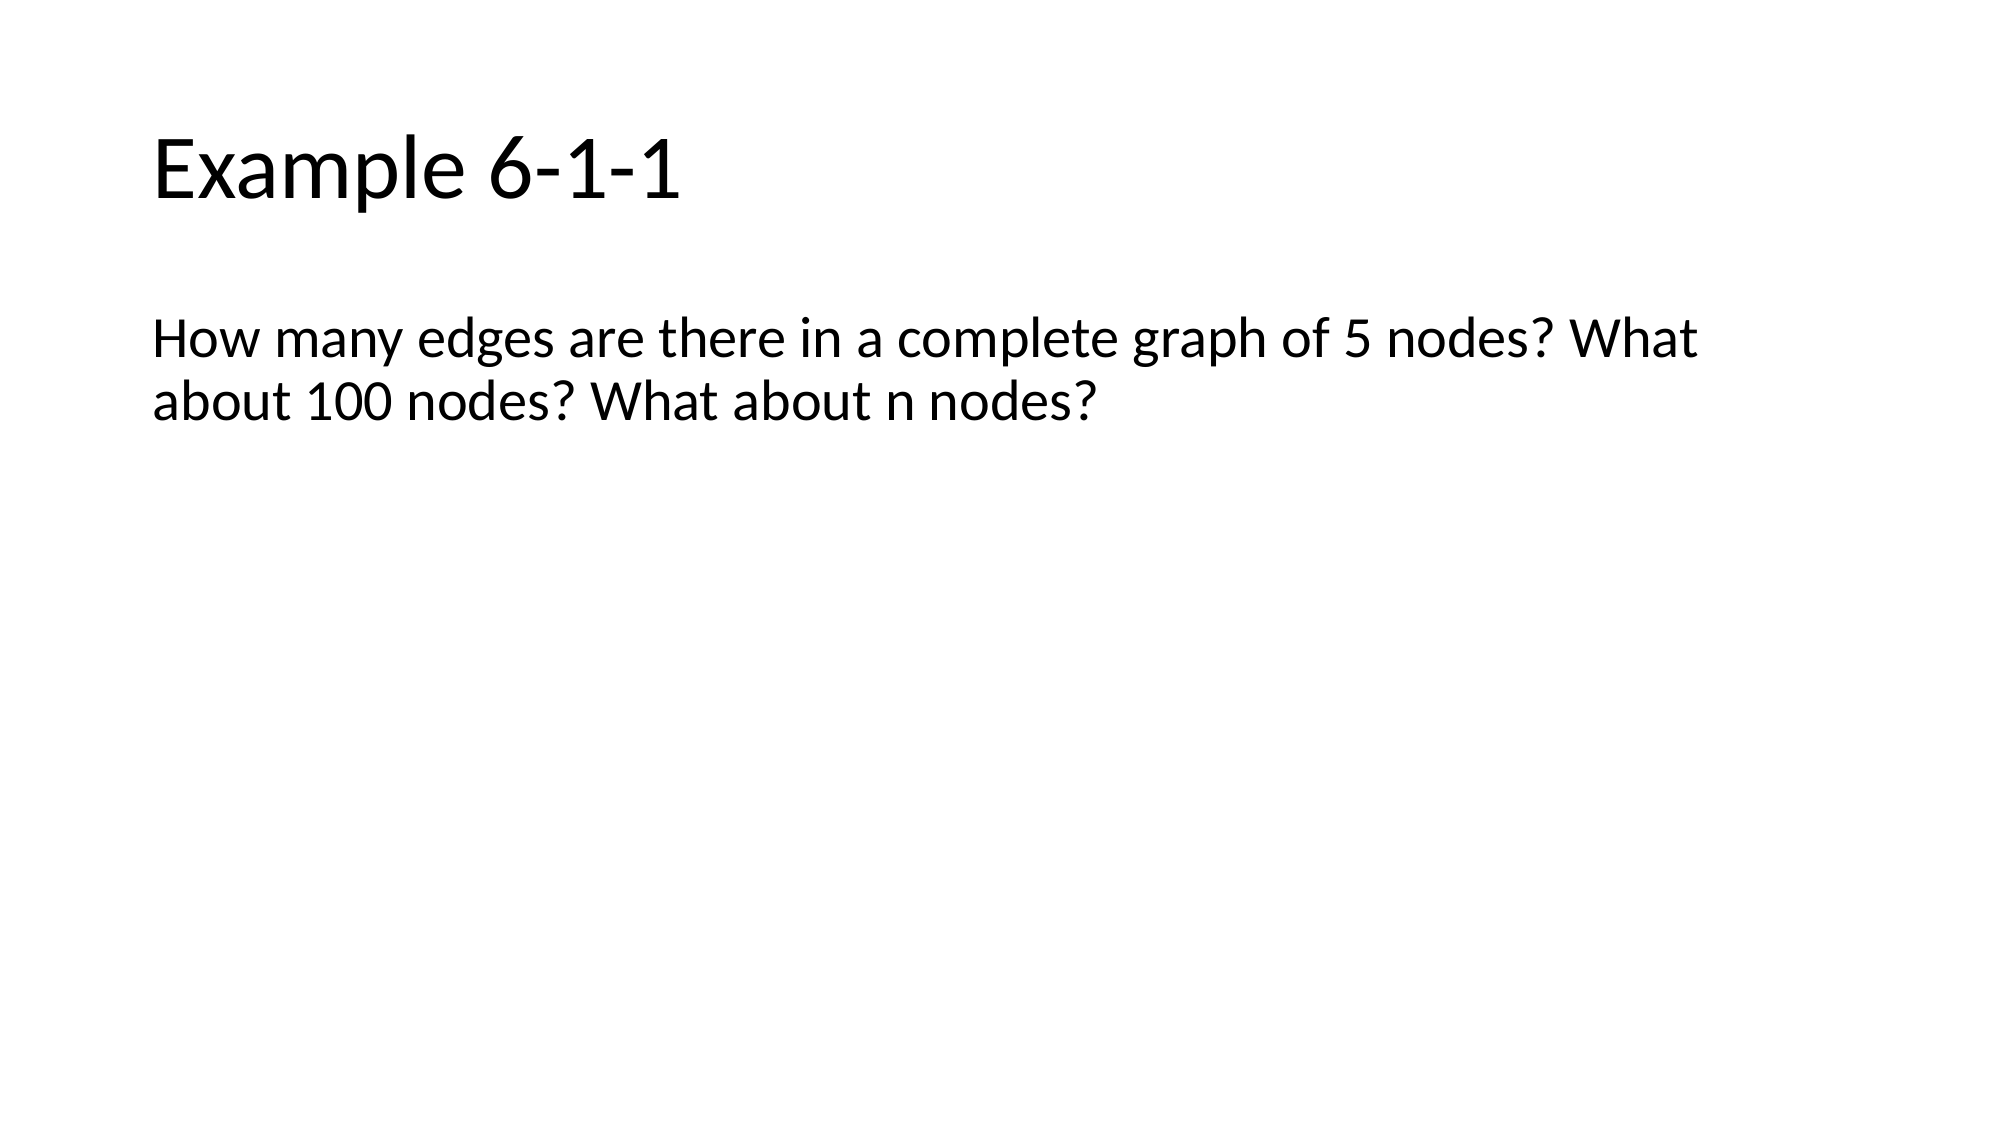

# Example 6-1-1
How many edges are there in a complete graph of 5 nodes? What about 100 nodes? What about n nodes?